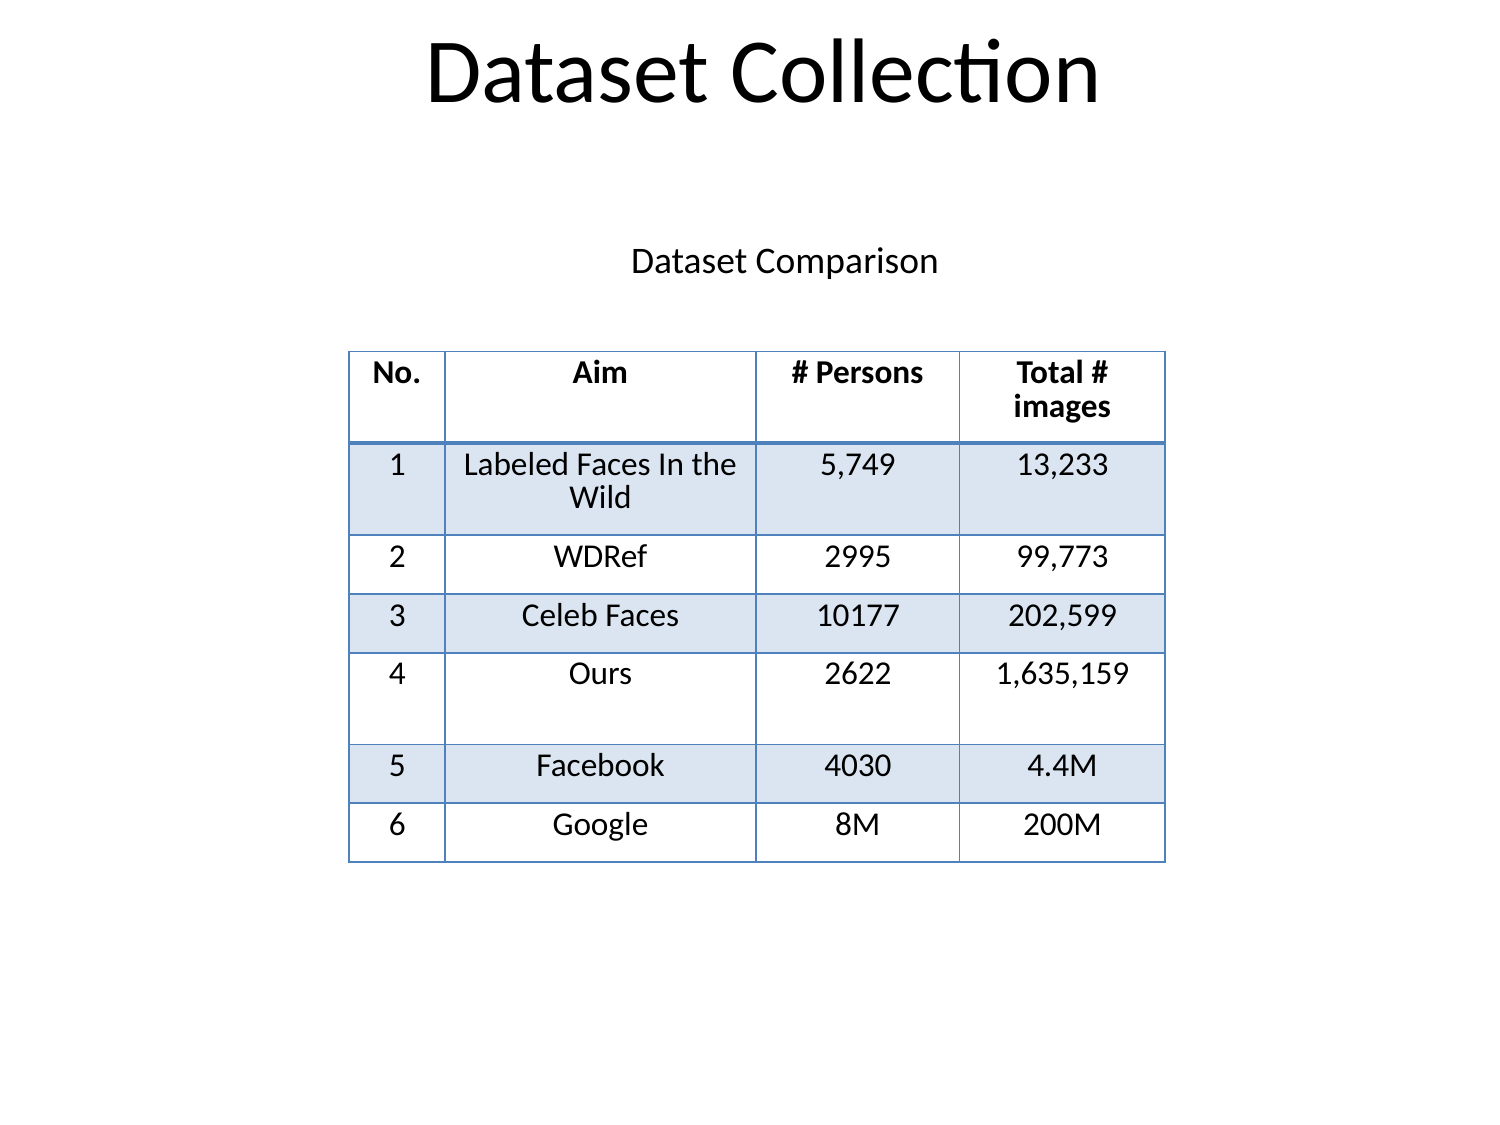

# Dataset Collection
Dataset Comparison
| No. | Aim | # Persons | Total # images |
| --- | --- | --- | --- |
| 1 | Labeled Faces In the Wild | 5,749 | 13,233 |
| 2 | WDRef | 2995 | 99,773 |
| 3 | Celeb Faces | 10177 | 202,599 |
| 4 | Ours | 2622 | 1,635,159 |
| 5 | Facebook | 4030 | 4.4M |
| 6 | Google | 8M | 200M |